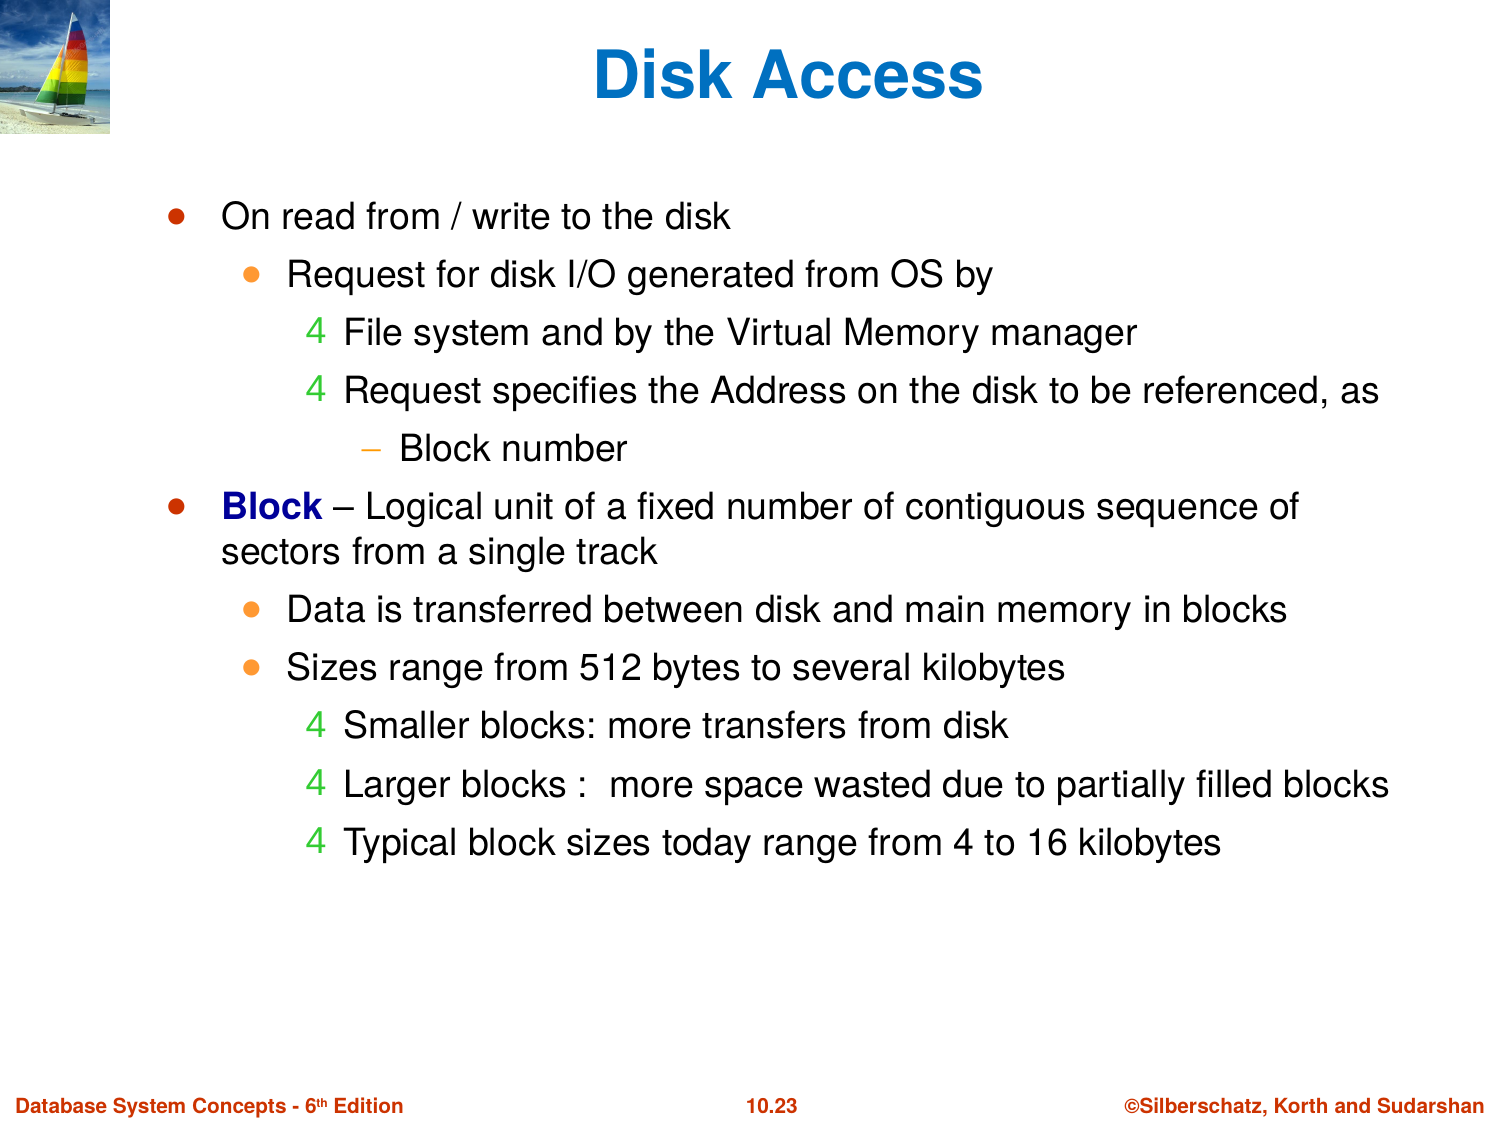

# Disk Access
On read from / write to the disk
Request for disk I/O generated from OS by
File system and by the Virtual Memory manager
Request specifies the Address on the disk to be referenced, as
Block number
Block – Logical unit of a fixed number of contiguous sequence of sectors from a single track
Data is transferred between disk and main memory in blocks
Sizes range from 512 bytes to several kilobytes
Smaller blocks: more transfers from disk
Larger blocks :  more space wasted due to partially filled blocks
Typical block sizes today range from 4 to 16 kilobytes